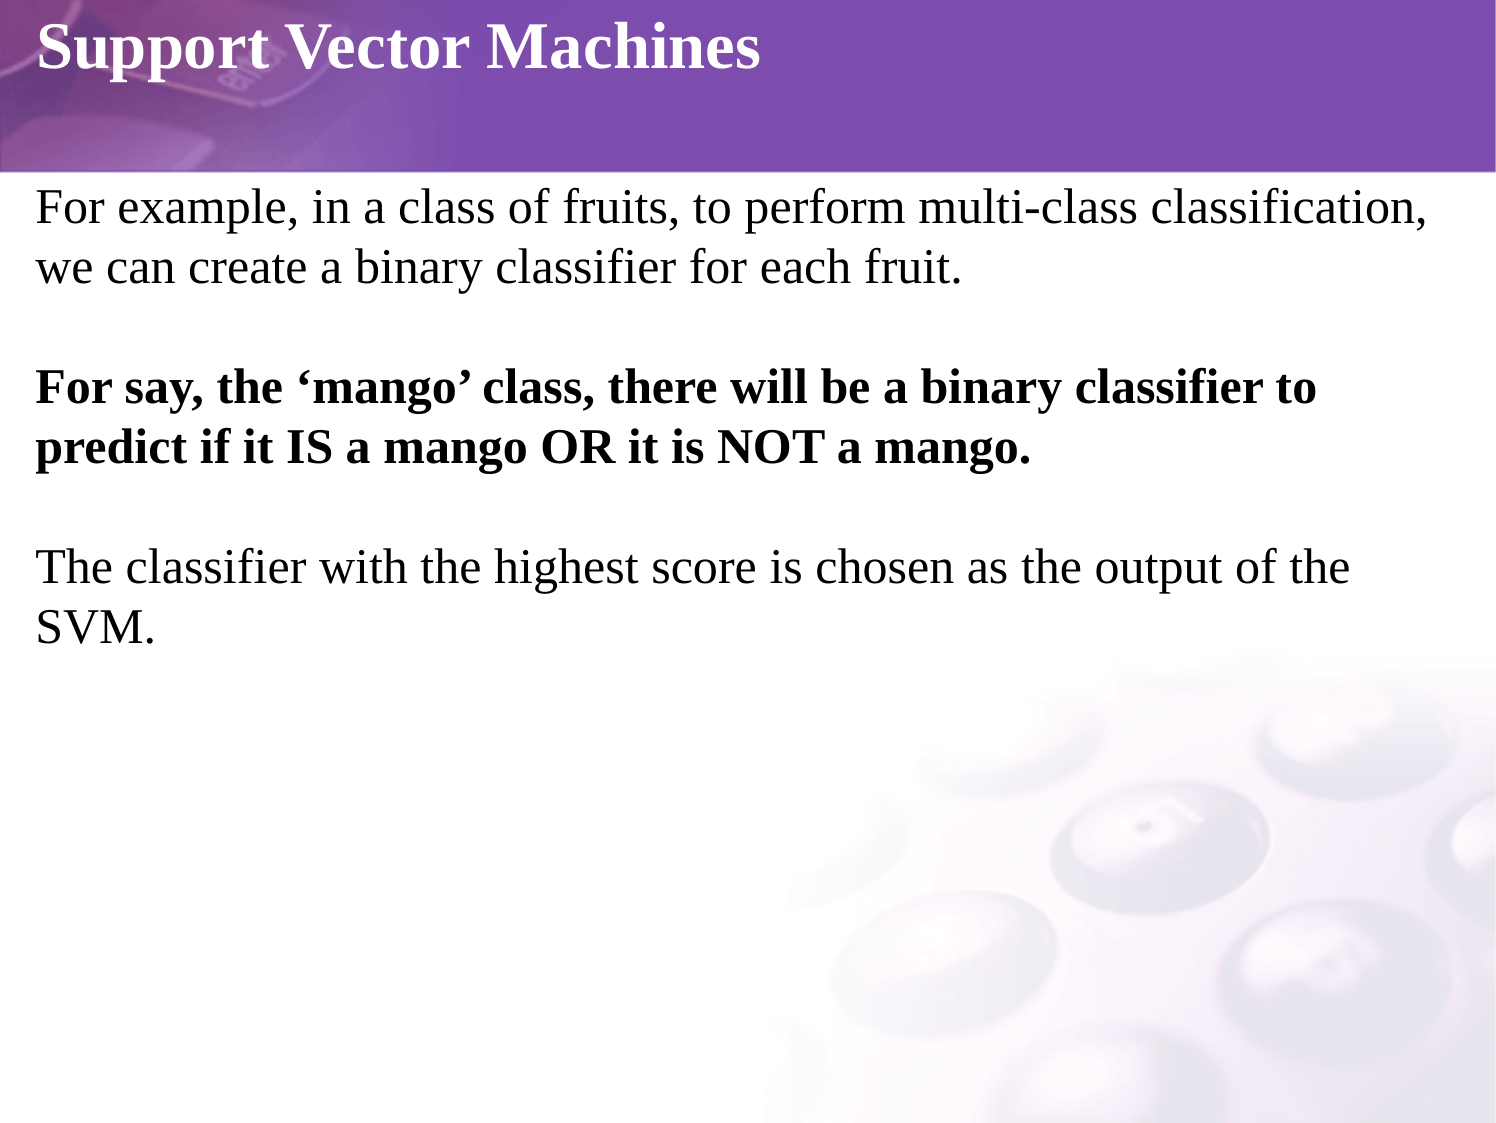

# Support Vector Machines
For example, in a class of fruits, to perform multi-class classification, we can create a binary classifier for each fruit.

For say, the ‘mango’ class, there will be a binary classifier to predict if it IS a mango OR it is NOT a mango.

The classifier with the highest score is chosen as the output of the SVM.